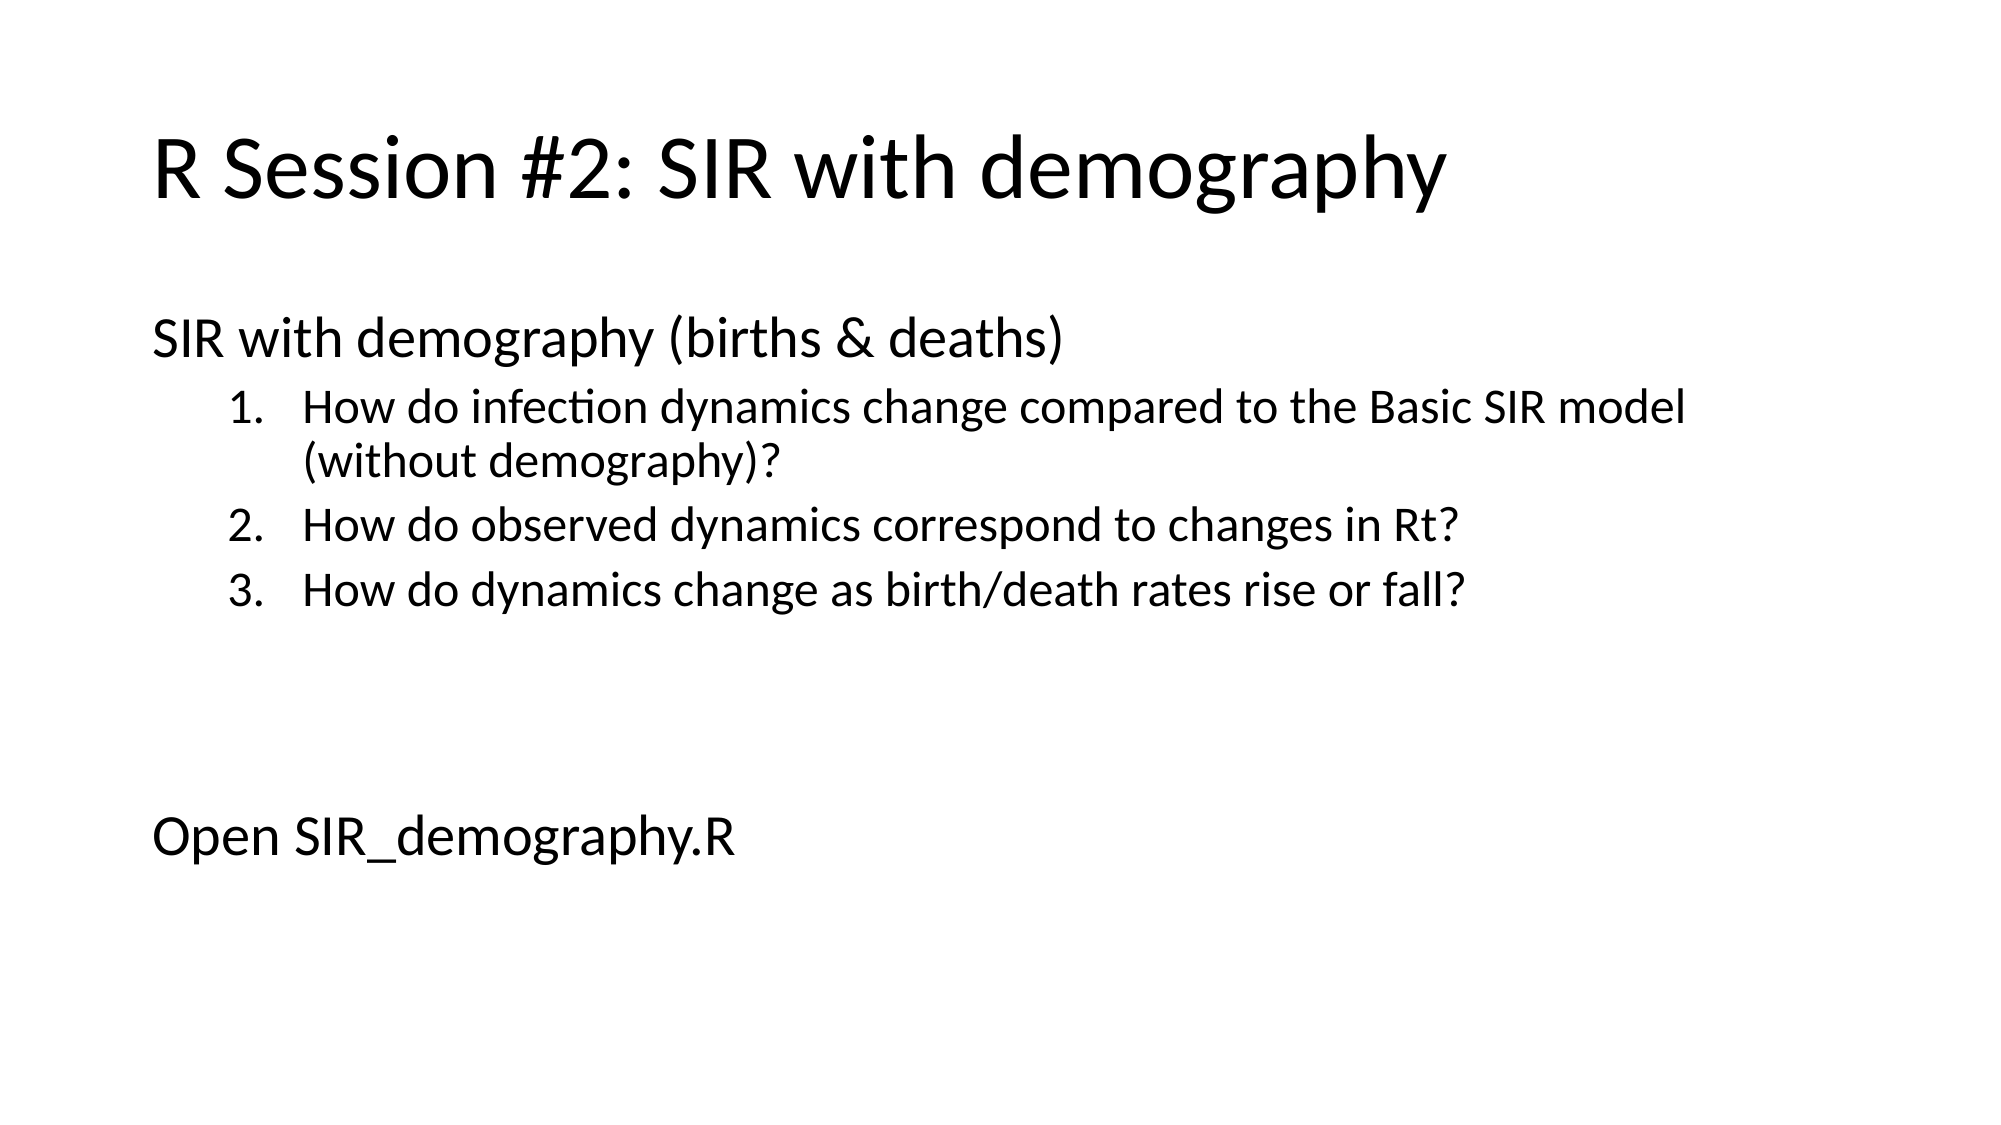

# R Session #2: SIR with demography
SIR with demography (births & deaths)
How do infection dynamics change compared to the Basic SIR model (without demography)?
How do observed dynamics correspond to changes in Rt?
How do dynamics change as birth/death rates rise or fall?

Open SIR_demography.R